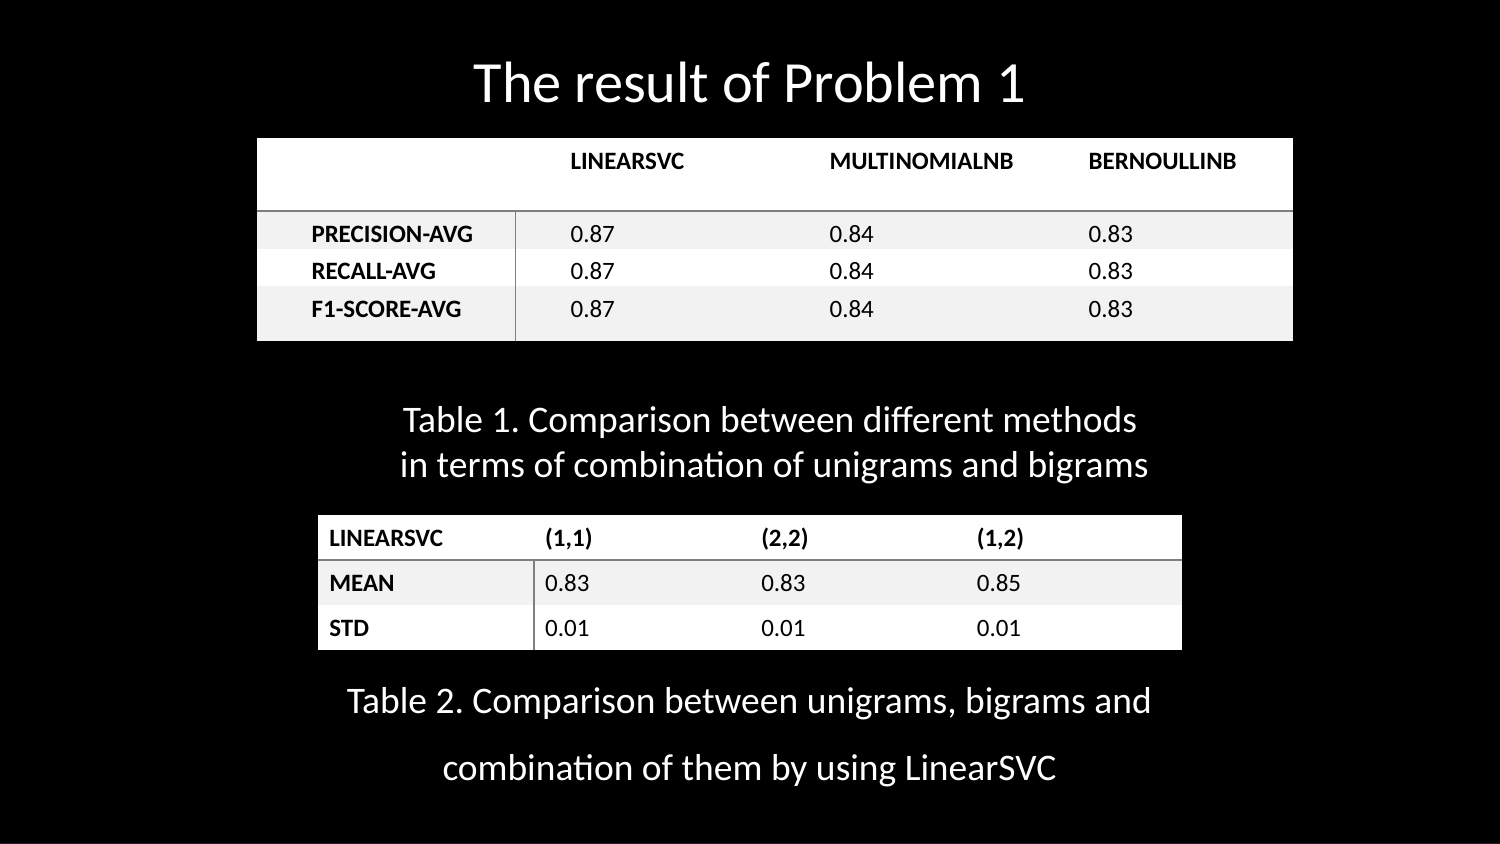

# The result of Problem 1
|  | LinearSVC | MultinomialNB | BernoulliNB |
| --- | --- | --- | --- |
| Precision-avg | 0.87 | 0.84 | 0.83 |
| Recall-avg | 0.87 | 0.84 | 0.83 |
| F1-score-avg | 0.87 | 0.84 | 0.83 |
Table 1. Comparison between different methods
in terms of combination of unigrams and bigrams

| LinearSVC | (1,1) | (2,2) | (1,2) |
| --- | --- | --- | --- |
| mean | 0.83 | 0.83 | 0.85 |
| std | 0.01 | 0.01 | 0.01 |
Table 2. Comparison between unigrams, bigrams and combination of them by using LinearSVC